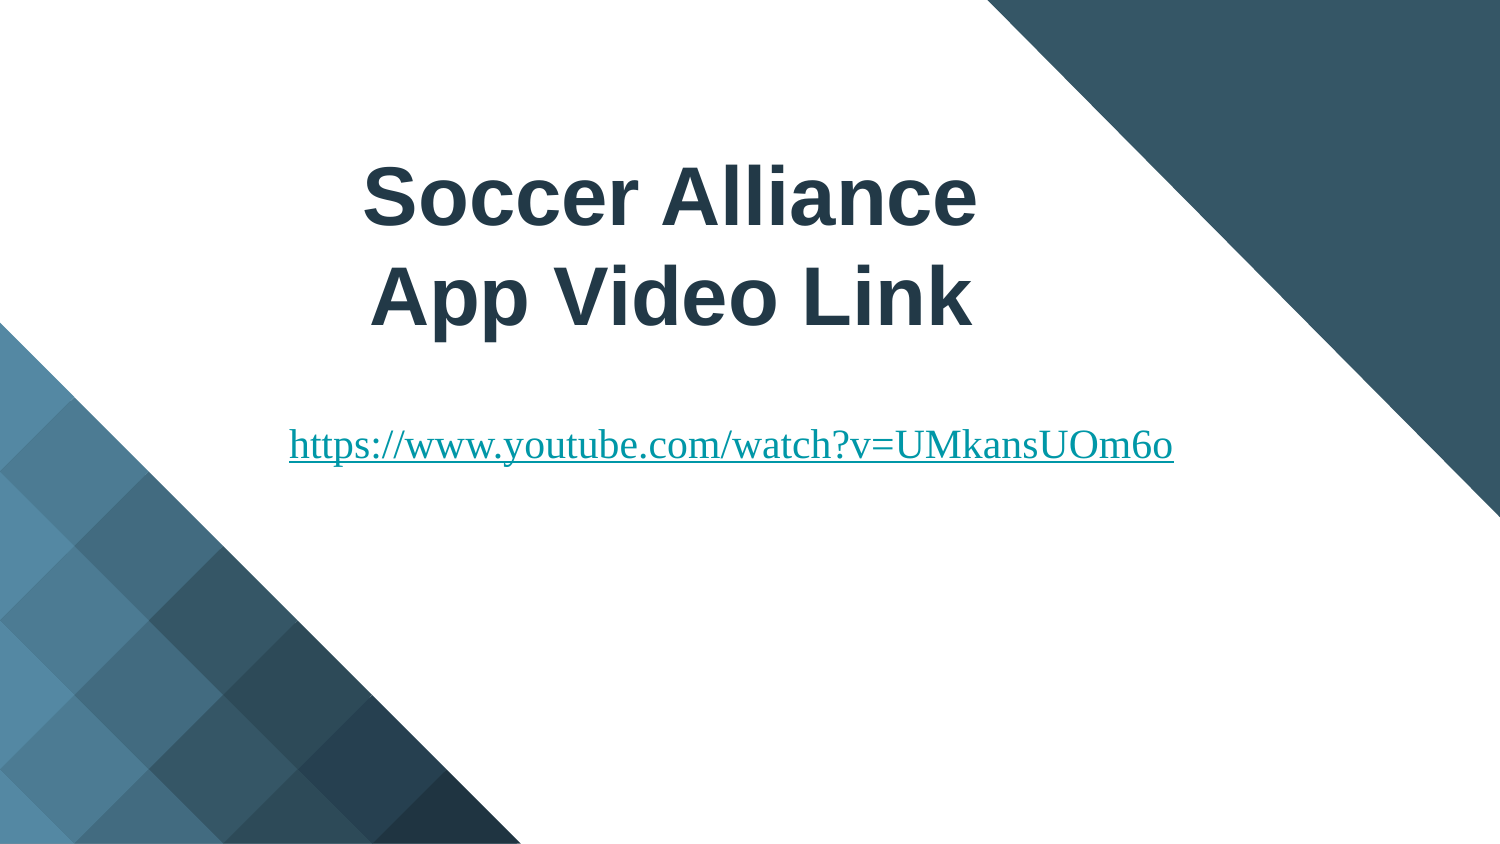

# Soccer Alliance App Video Link
https://www.youtube.com/watch?v=UMkansUOm6o